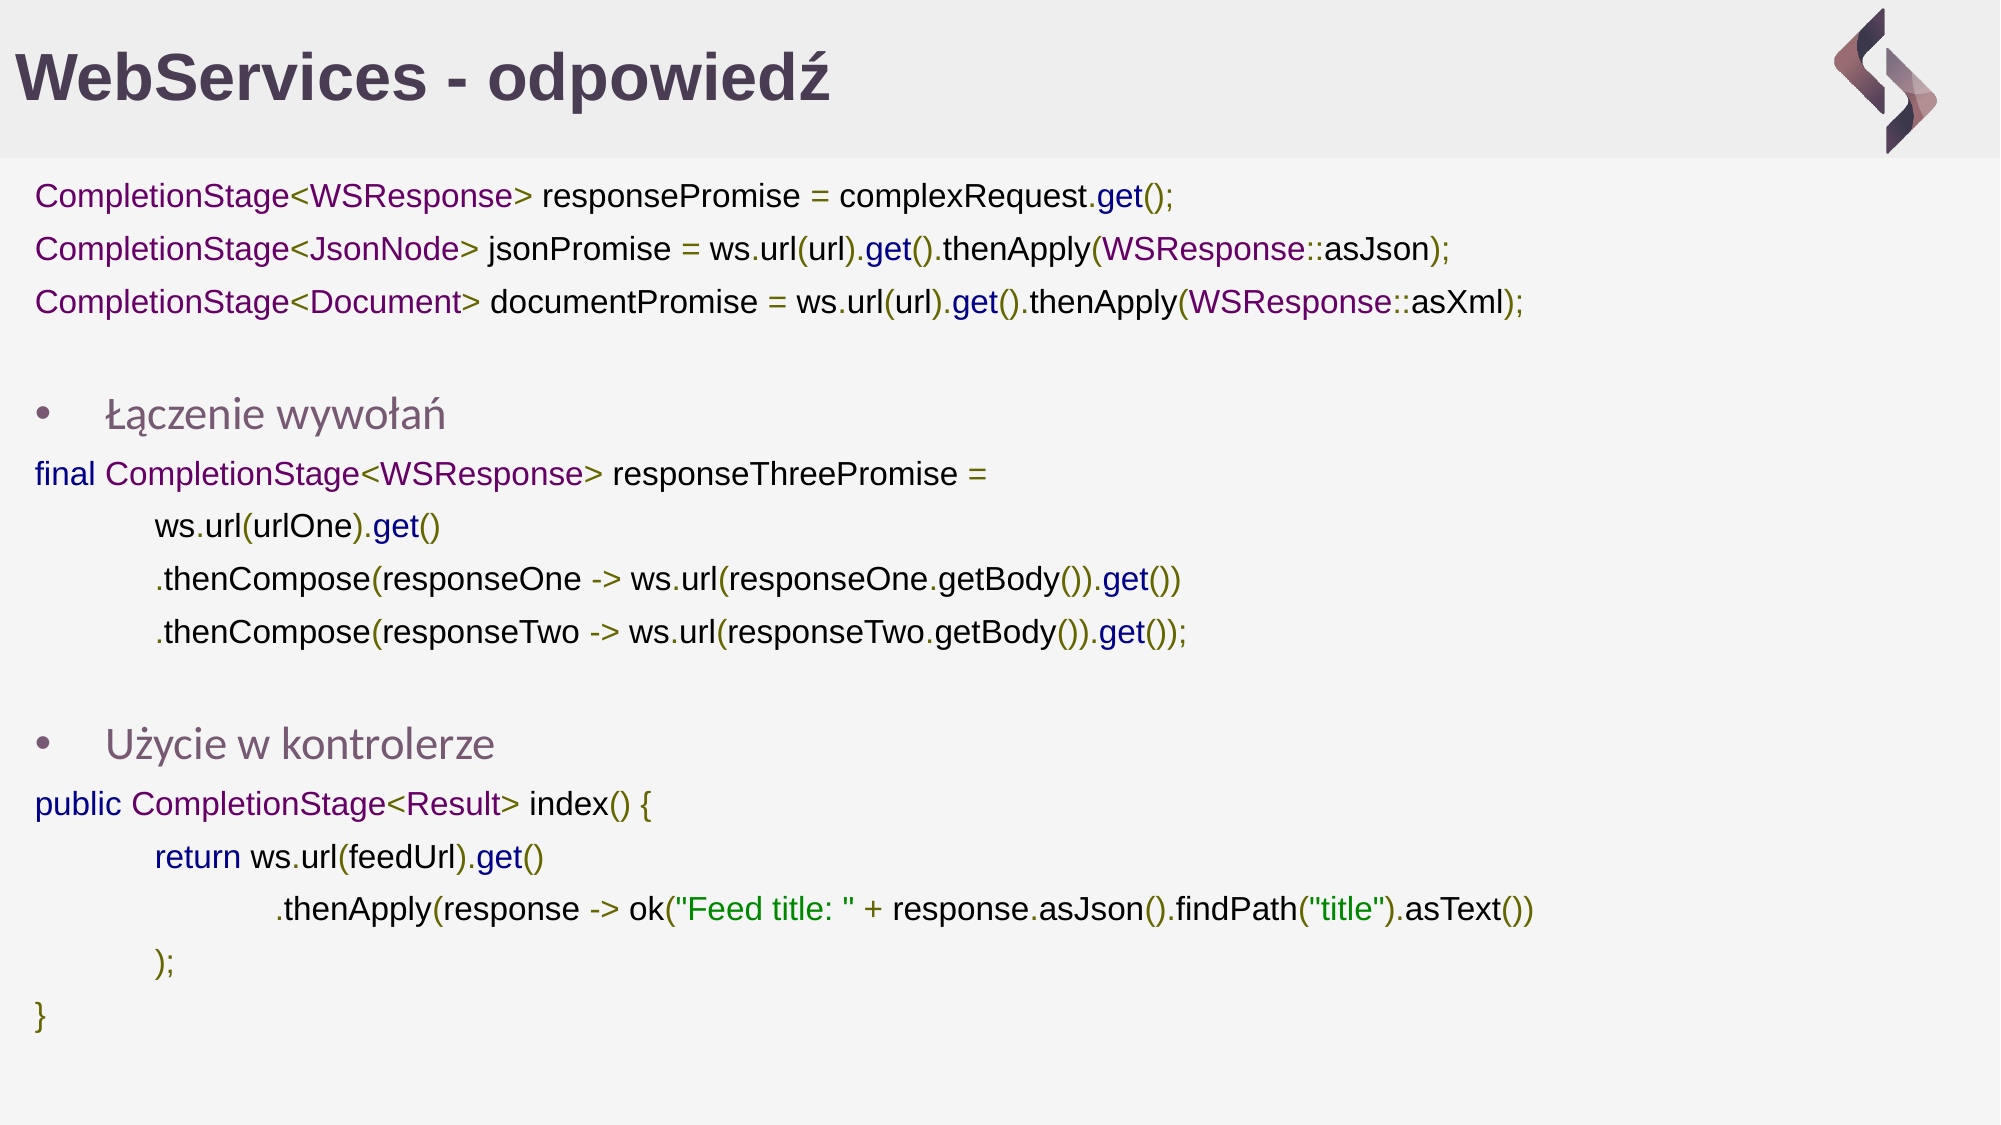

# WebServices - odpowiedź
CompletionStage<WSResponse> responsePromise = complexRequest.get();
CompletionStage<JsonNode> jsonPromise = ws.url(url).get().thenApply(WSResponse::asJson);
CompletionStage<Document> documentPromise = ws.url(url).get().thenApply(WSResponse::asXml);

Łączenie wywołań
final CompletionStage<WSResponse> responseThreePromise =
	ws.url(urlOne).get()
	.thenCompose(responseOne -> ws.url(responseOne.getBody()).get())
	.thenCompose(responseTwo -> ws.url(responseTwo.getBody()).get());

Użycie w kontrolerze
public CompletionStage<Result> index() {
	return ws.url(feedUrl).get()
		.thenApply(response -> ok("Feed title: " + response.asJson().findPath("title").asText())
	);
}